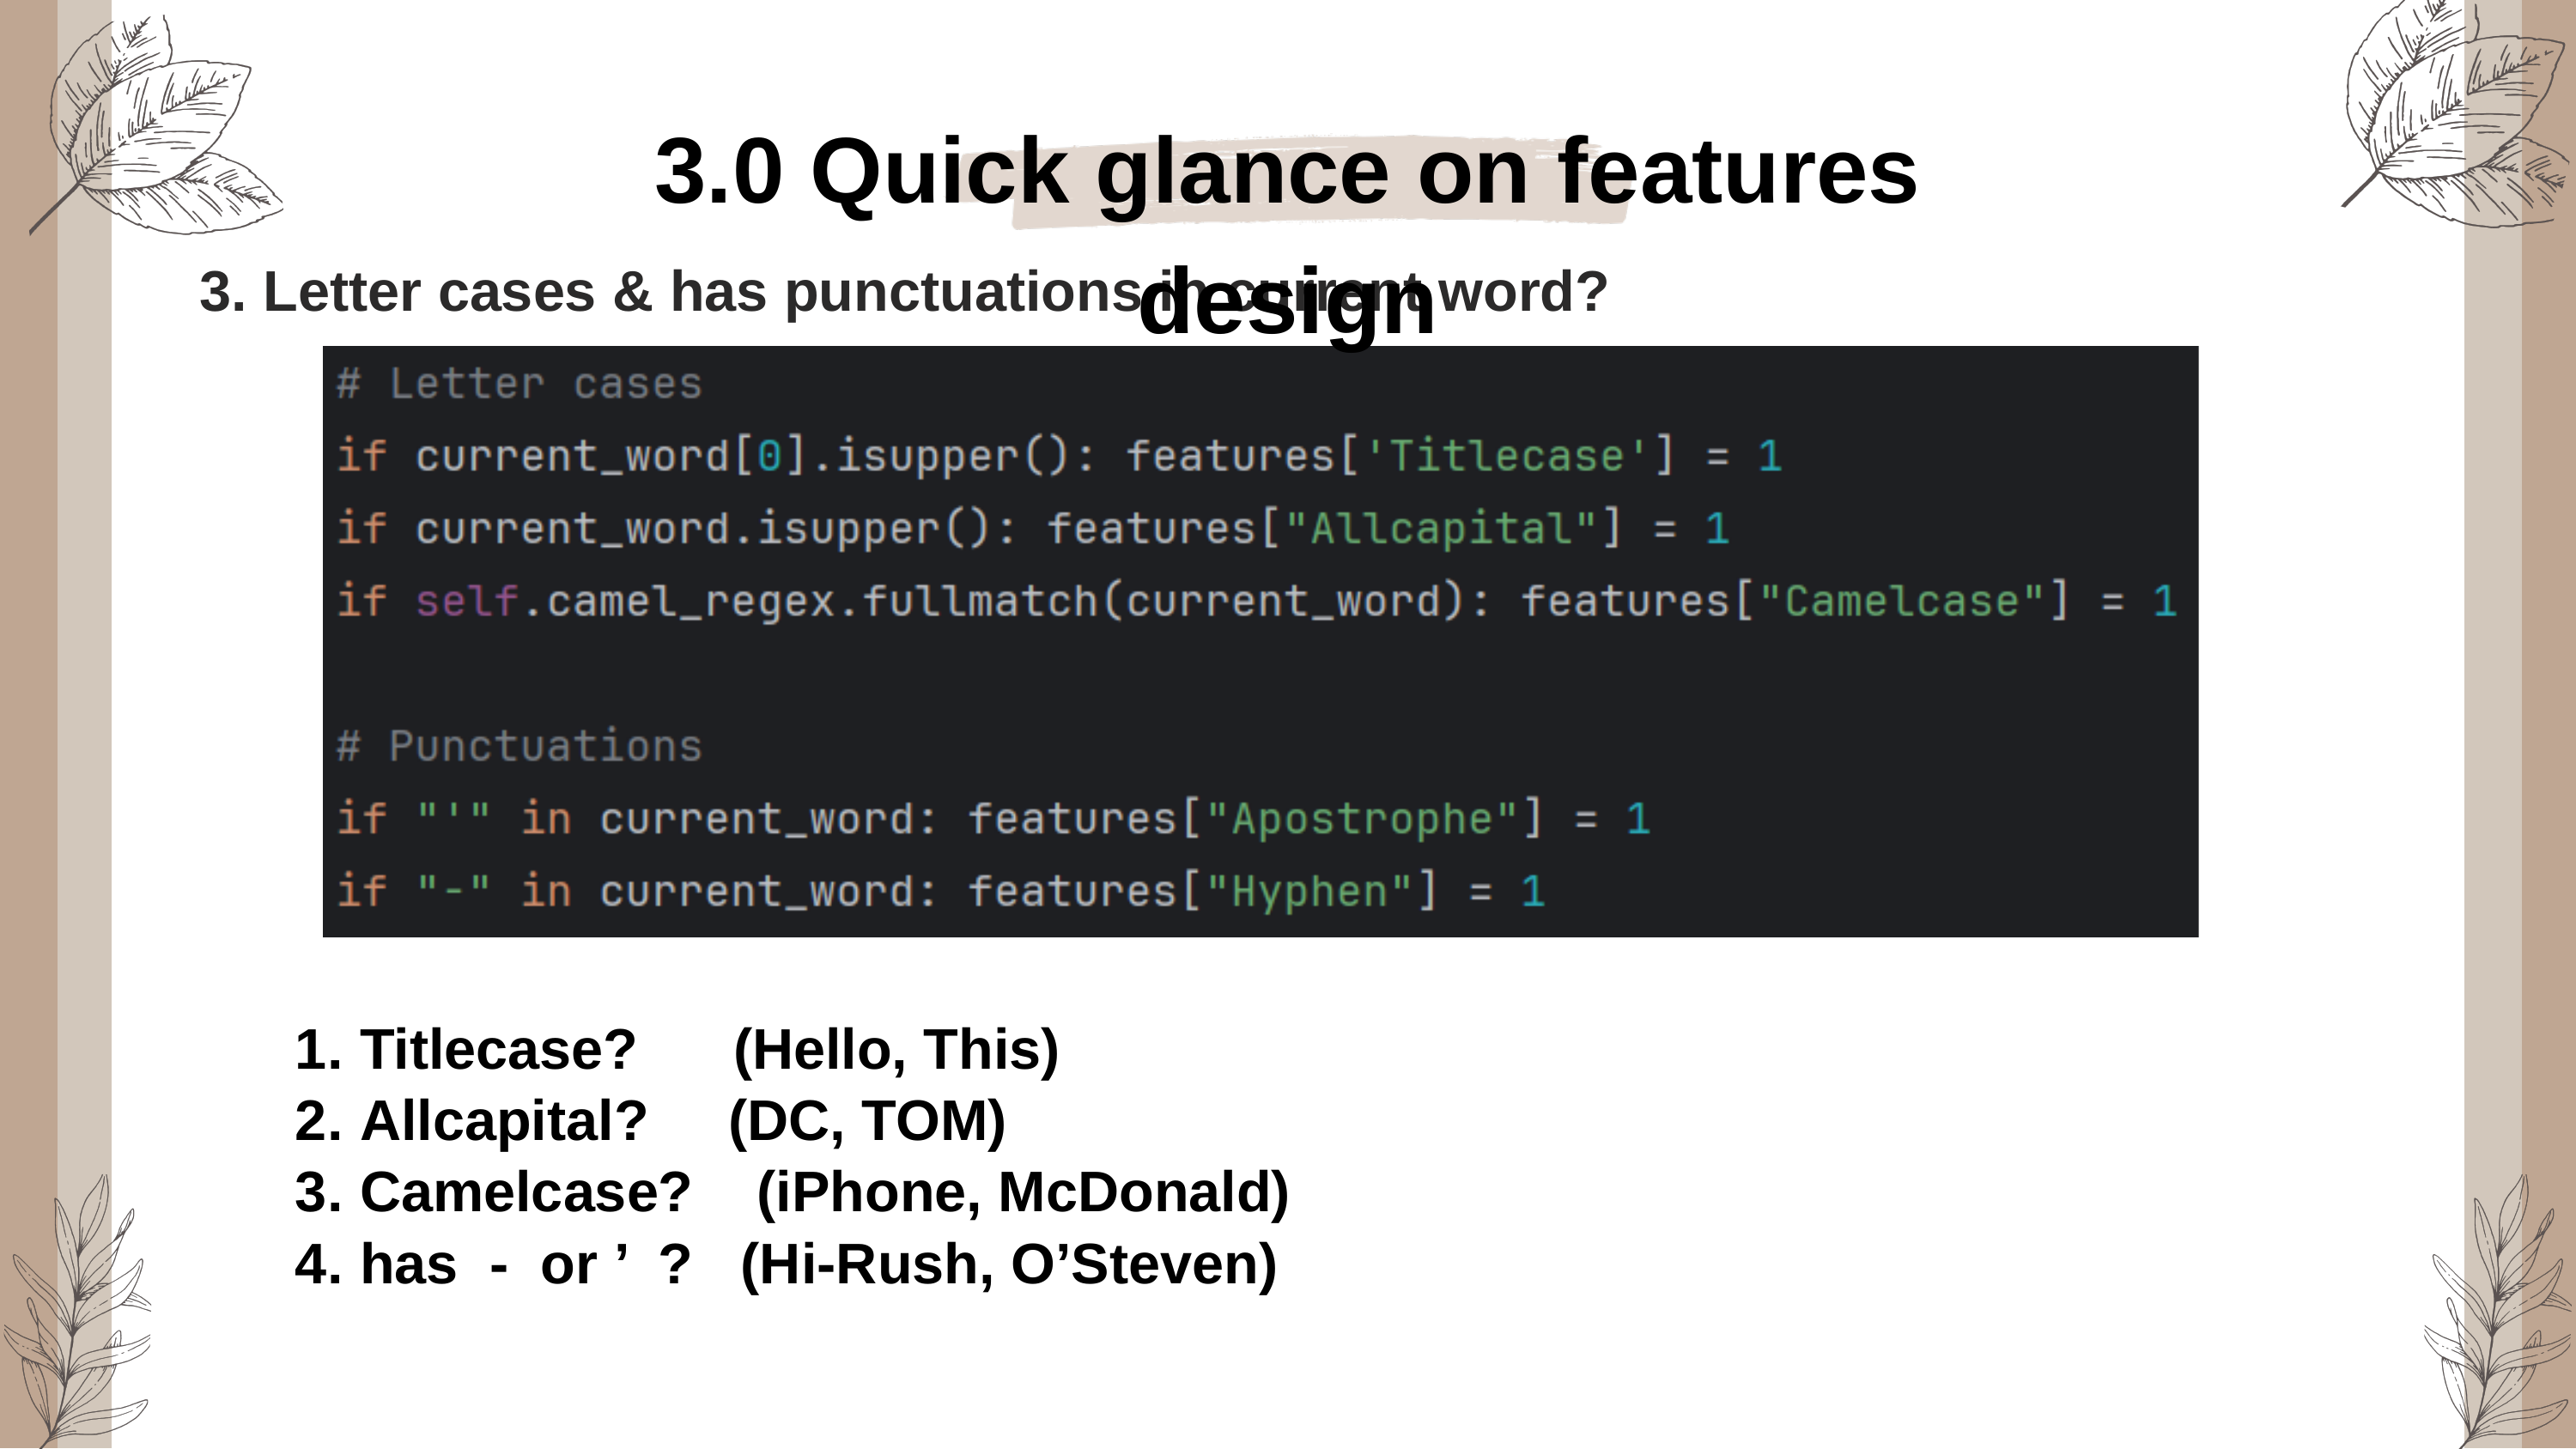

3.0 Quick glance on features design

3. Letter cases & has punctuations in current word?

 Titlecase?      (Hello, This)
 Allcapital?     (DC, TOM)
 Camelcase?    (iPhone, McDonald)
 has  -  or ’  ?   (Hi-Rush, O’Steven)